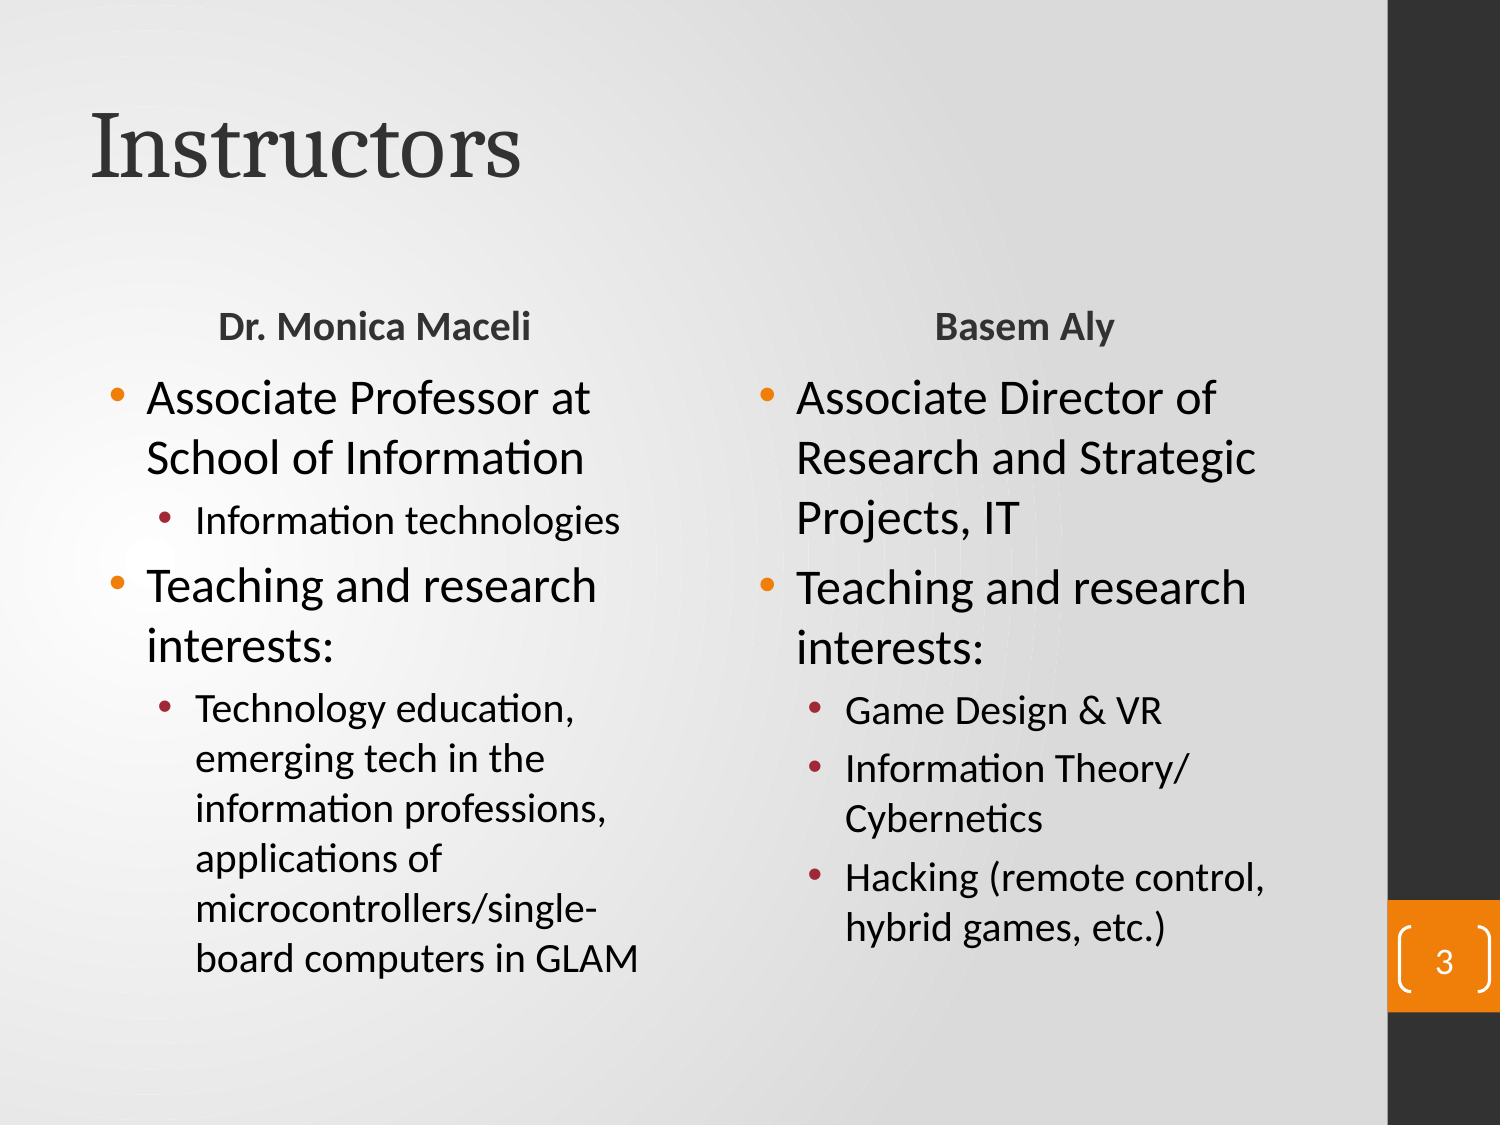

# Instructors
Dr. Monica Maceli
Basem Aly
Associate Professor at School of Information
Information technologies
Teaching and research interests:
Technology education, emerging tech in the information professions, applications of microcontrollers/single-board computers in GLAM

Associate Director of Research and Strategic Projects, IT
Teaching and research interests:
Game Design & VR
Information Theory/ Cybernetics
Hacking (remote control, hybrid games, etc.)
3